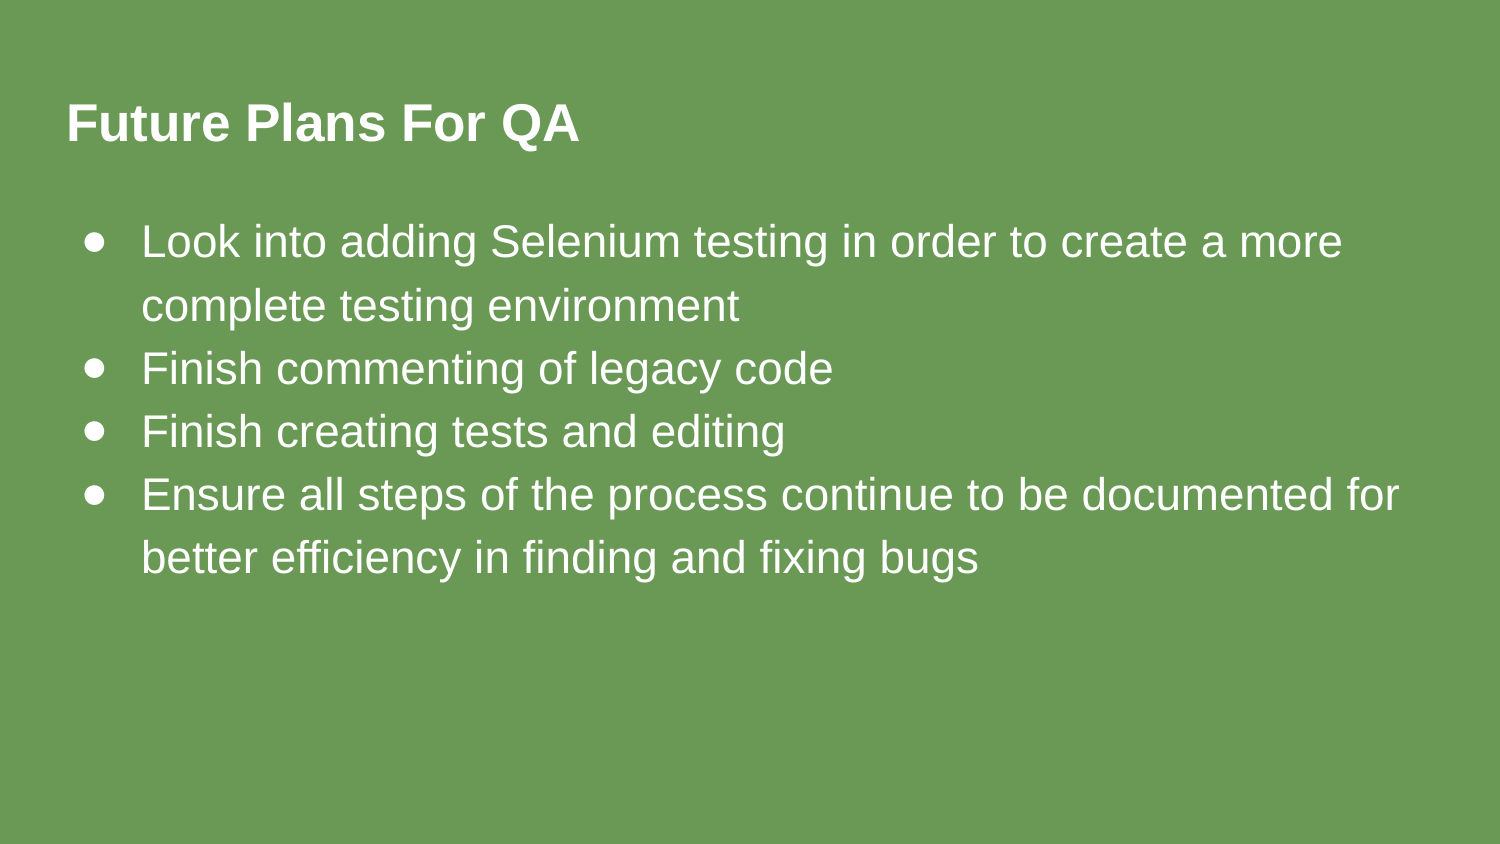

# Future Plans For QA
Look into adding Selenium testing in order to create a more complete testing environment
Finish commenting of legacy code
Finish creating tests and editing
Ensure all steps of the process continue to be documented for better efficiency in finding and fixing bugs